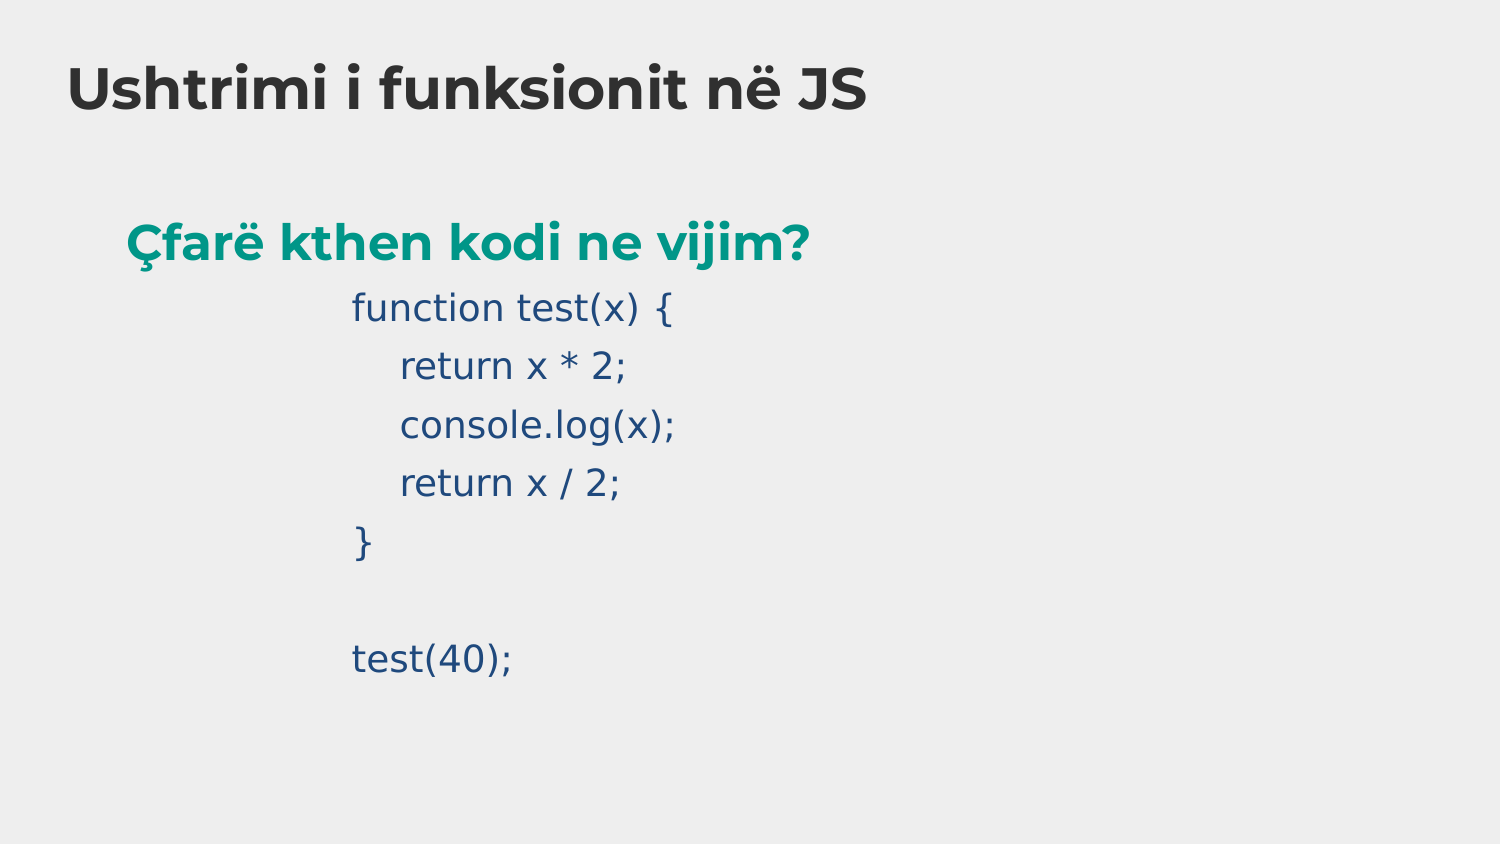

# Ushtrimi i funksionit në JS

Çfarë kthen kodi ne vijim?
function test(x) {
    return x * 2;
    console.log(x);
    return x / 2;
}
test(40);